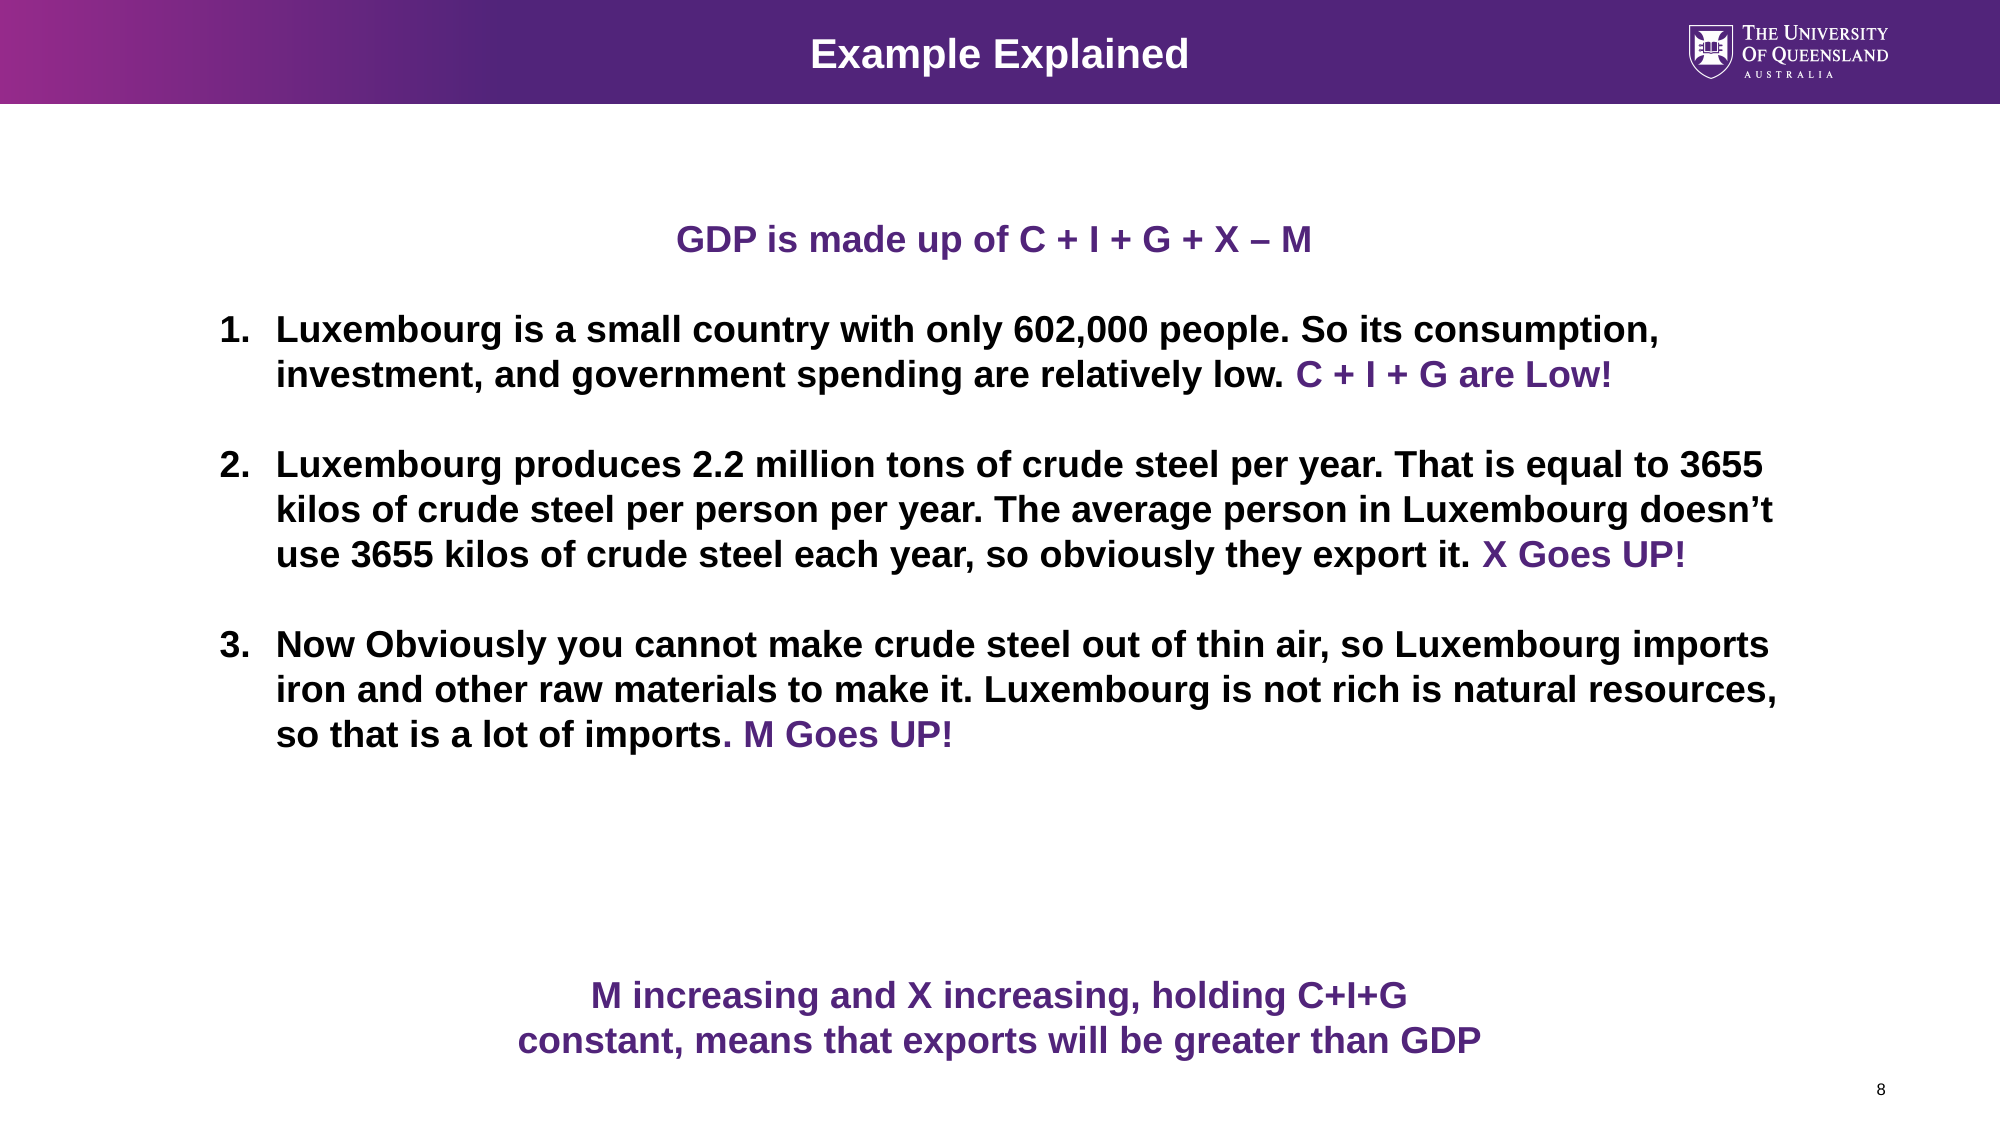

Example Explained
GDP is made up of C + I + G + X – M

Luxembourg is a small country with only 602,000 people. So its consumption, investment, and government spending are relatively low. C + I + G are Low!

Luxembourg produces 2.2 million tons of crude steel per year. That is equal to 3655 kilos of crude steel per person per year. The average person in Luxembourg doesn’t use 3655 kilos of crude steel each year, so obviously they export it. X Goes UP!

Now Obviously you cannot make crude steel out of thin air, so Luxembourg imports iron and other raw materials to make it. Luxembourg is not rich is natural resources, so that is a lot of imports. M Goes UP!

M increasing and X increasing, holding C+I+G constant, means that exports will be greater than GDP
8